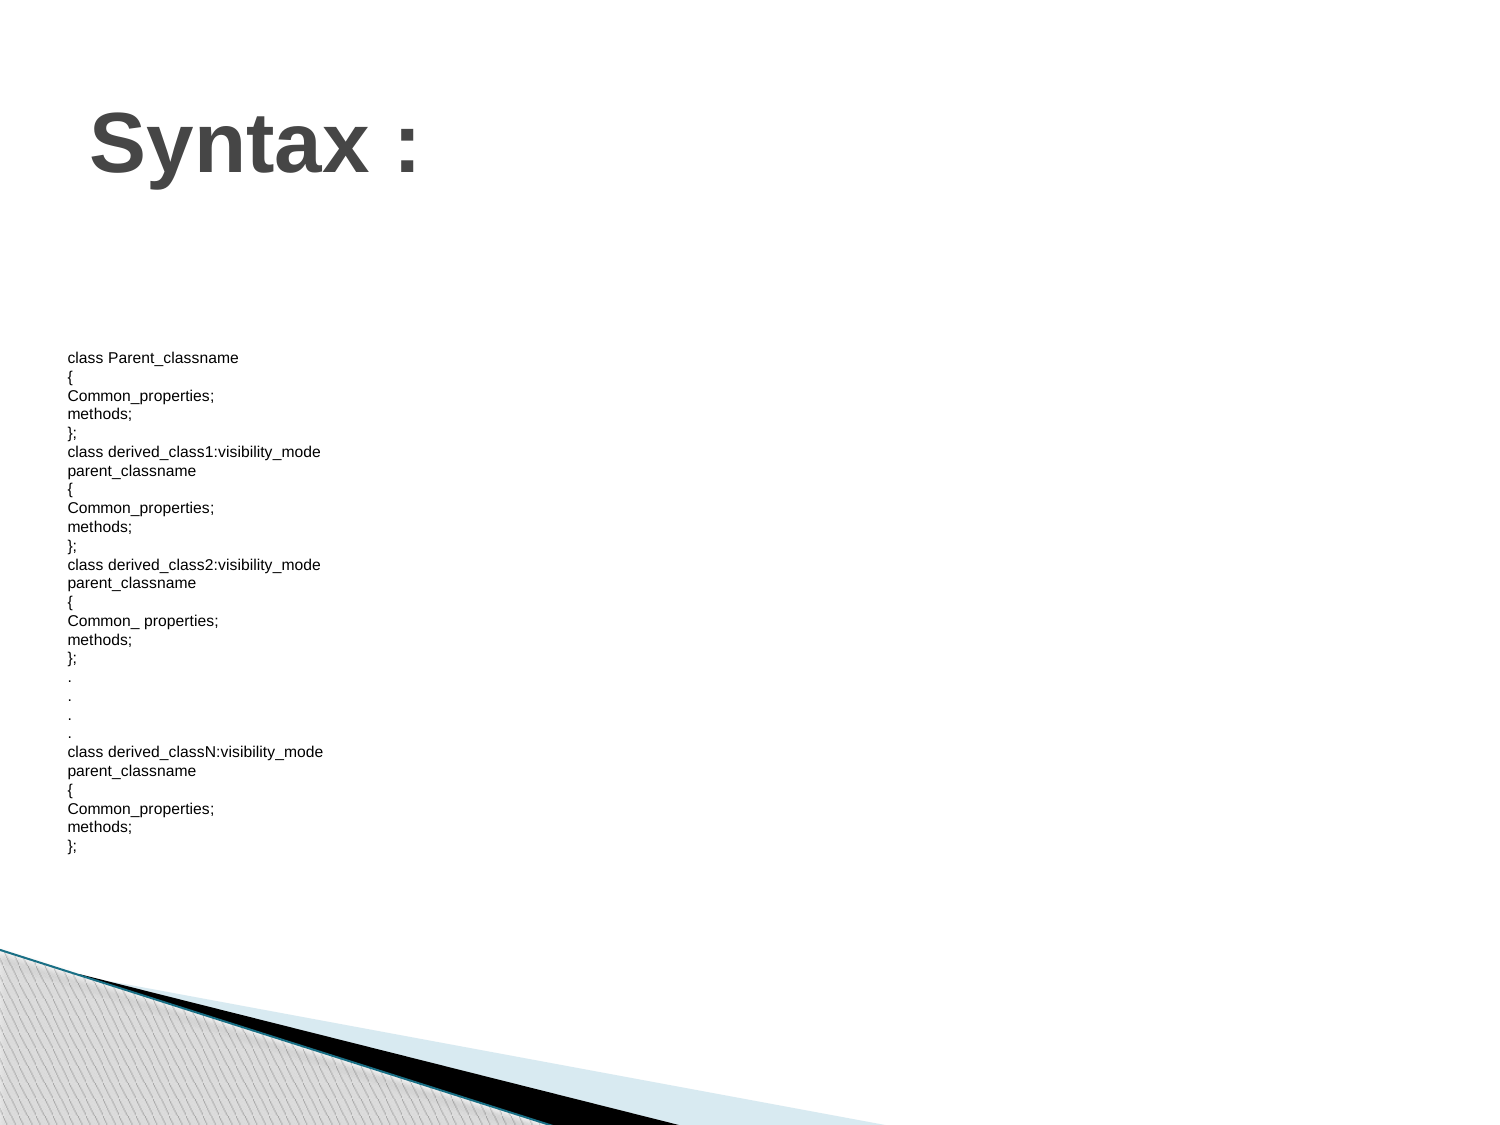

# Syntax :
class Parent_classname
{
Common_properties;
methods;
};
class derived_class1:visibility_mode parent_classname
{
Common_properties;
methods;
};
class derived_class2:visibility_mode parent_classname
{
Common_ properties;
methods;
};
.
.
.
.
class derived_classN:visibility_mode parent_classname
{
Common_properties;
methods;
};